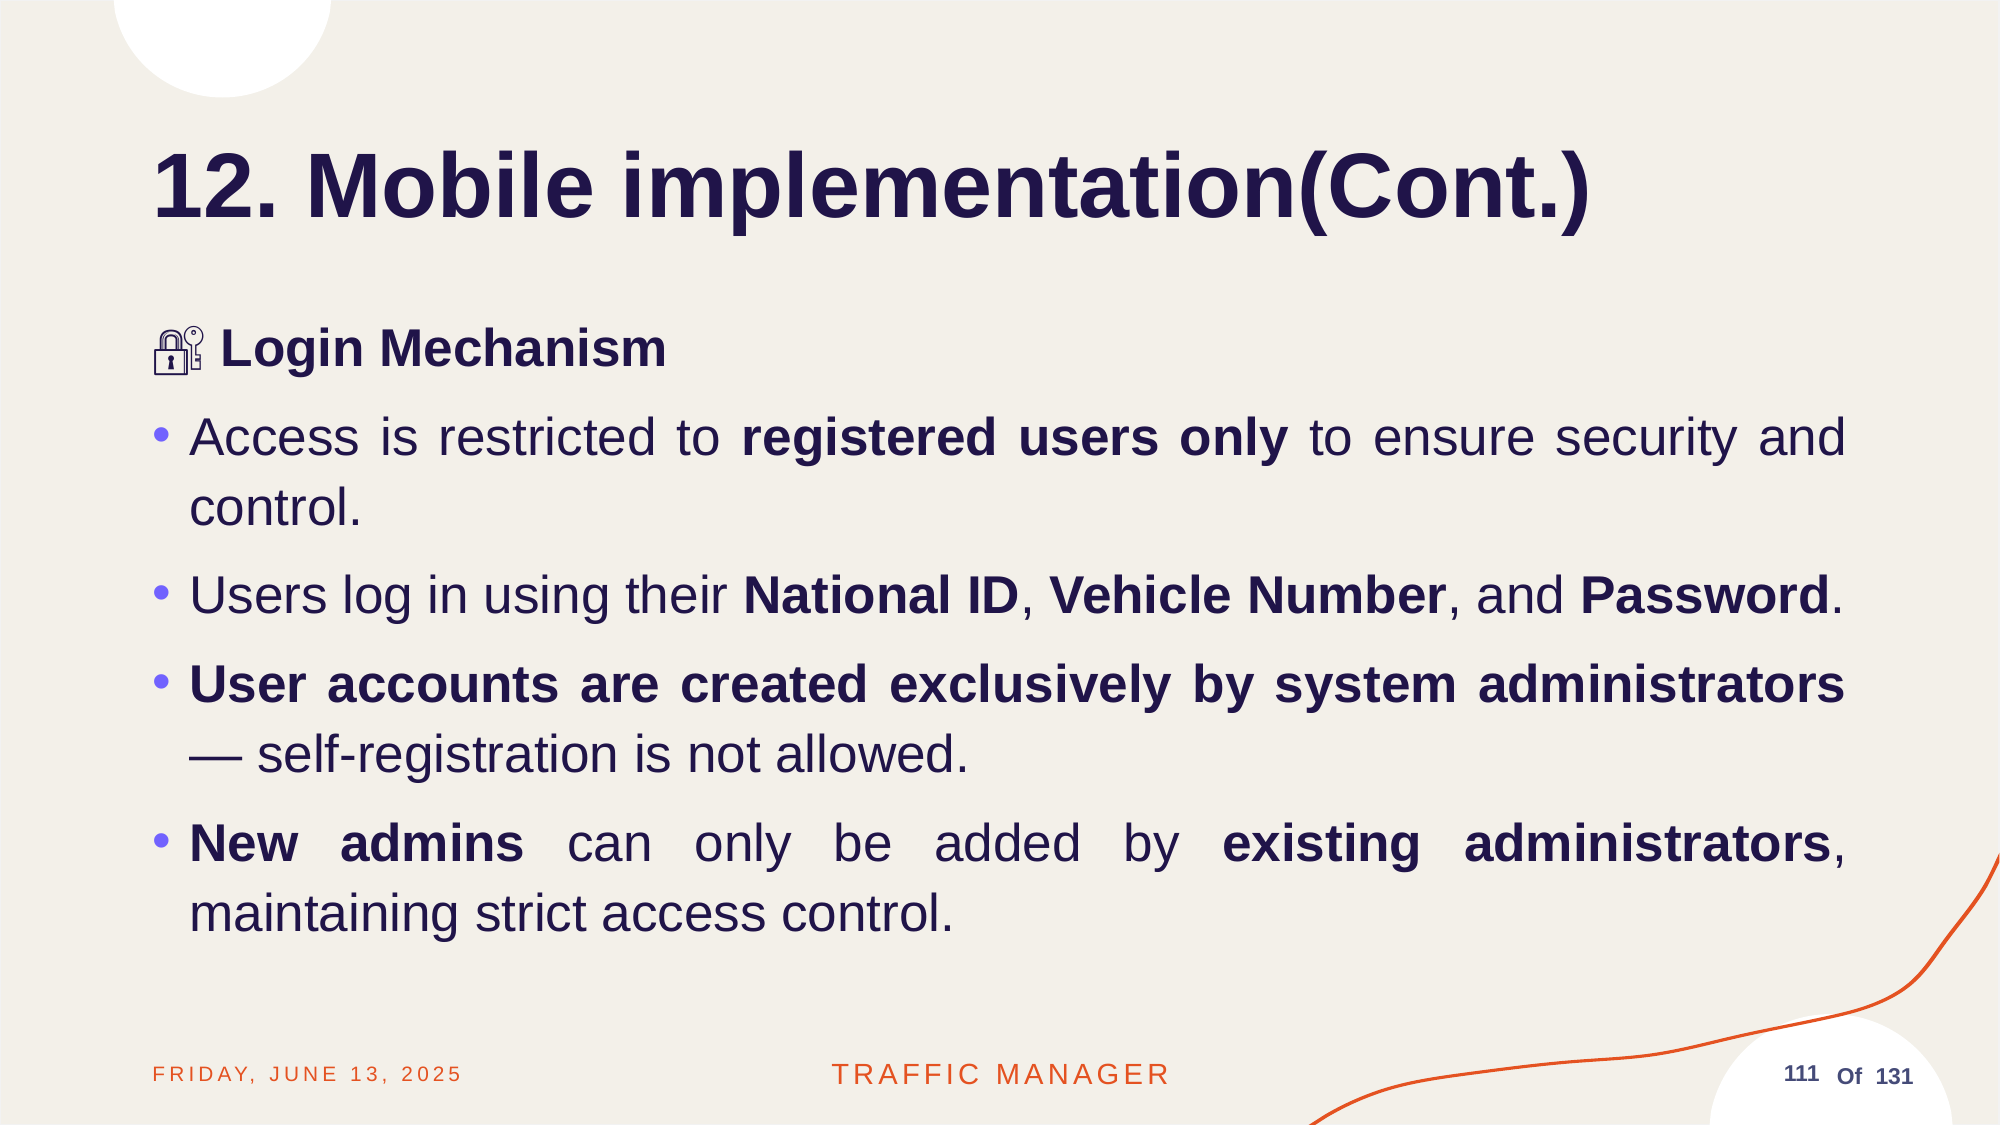

# 12. Mobile implementation(Cont.)
🔐 Login Mechanism
Access is restricted to registered users only to ensure security and control.
Users log in using their National ID, Vehicle Number, and Password.
User accounts are created exclusively by system administrators — self-registration is not allowed.
New admins can only be added by existing administrators, maintaining strict access control.
111
Friday, June 13, 2025
Traffic MANAGER